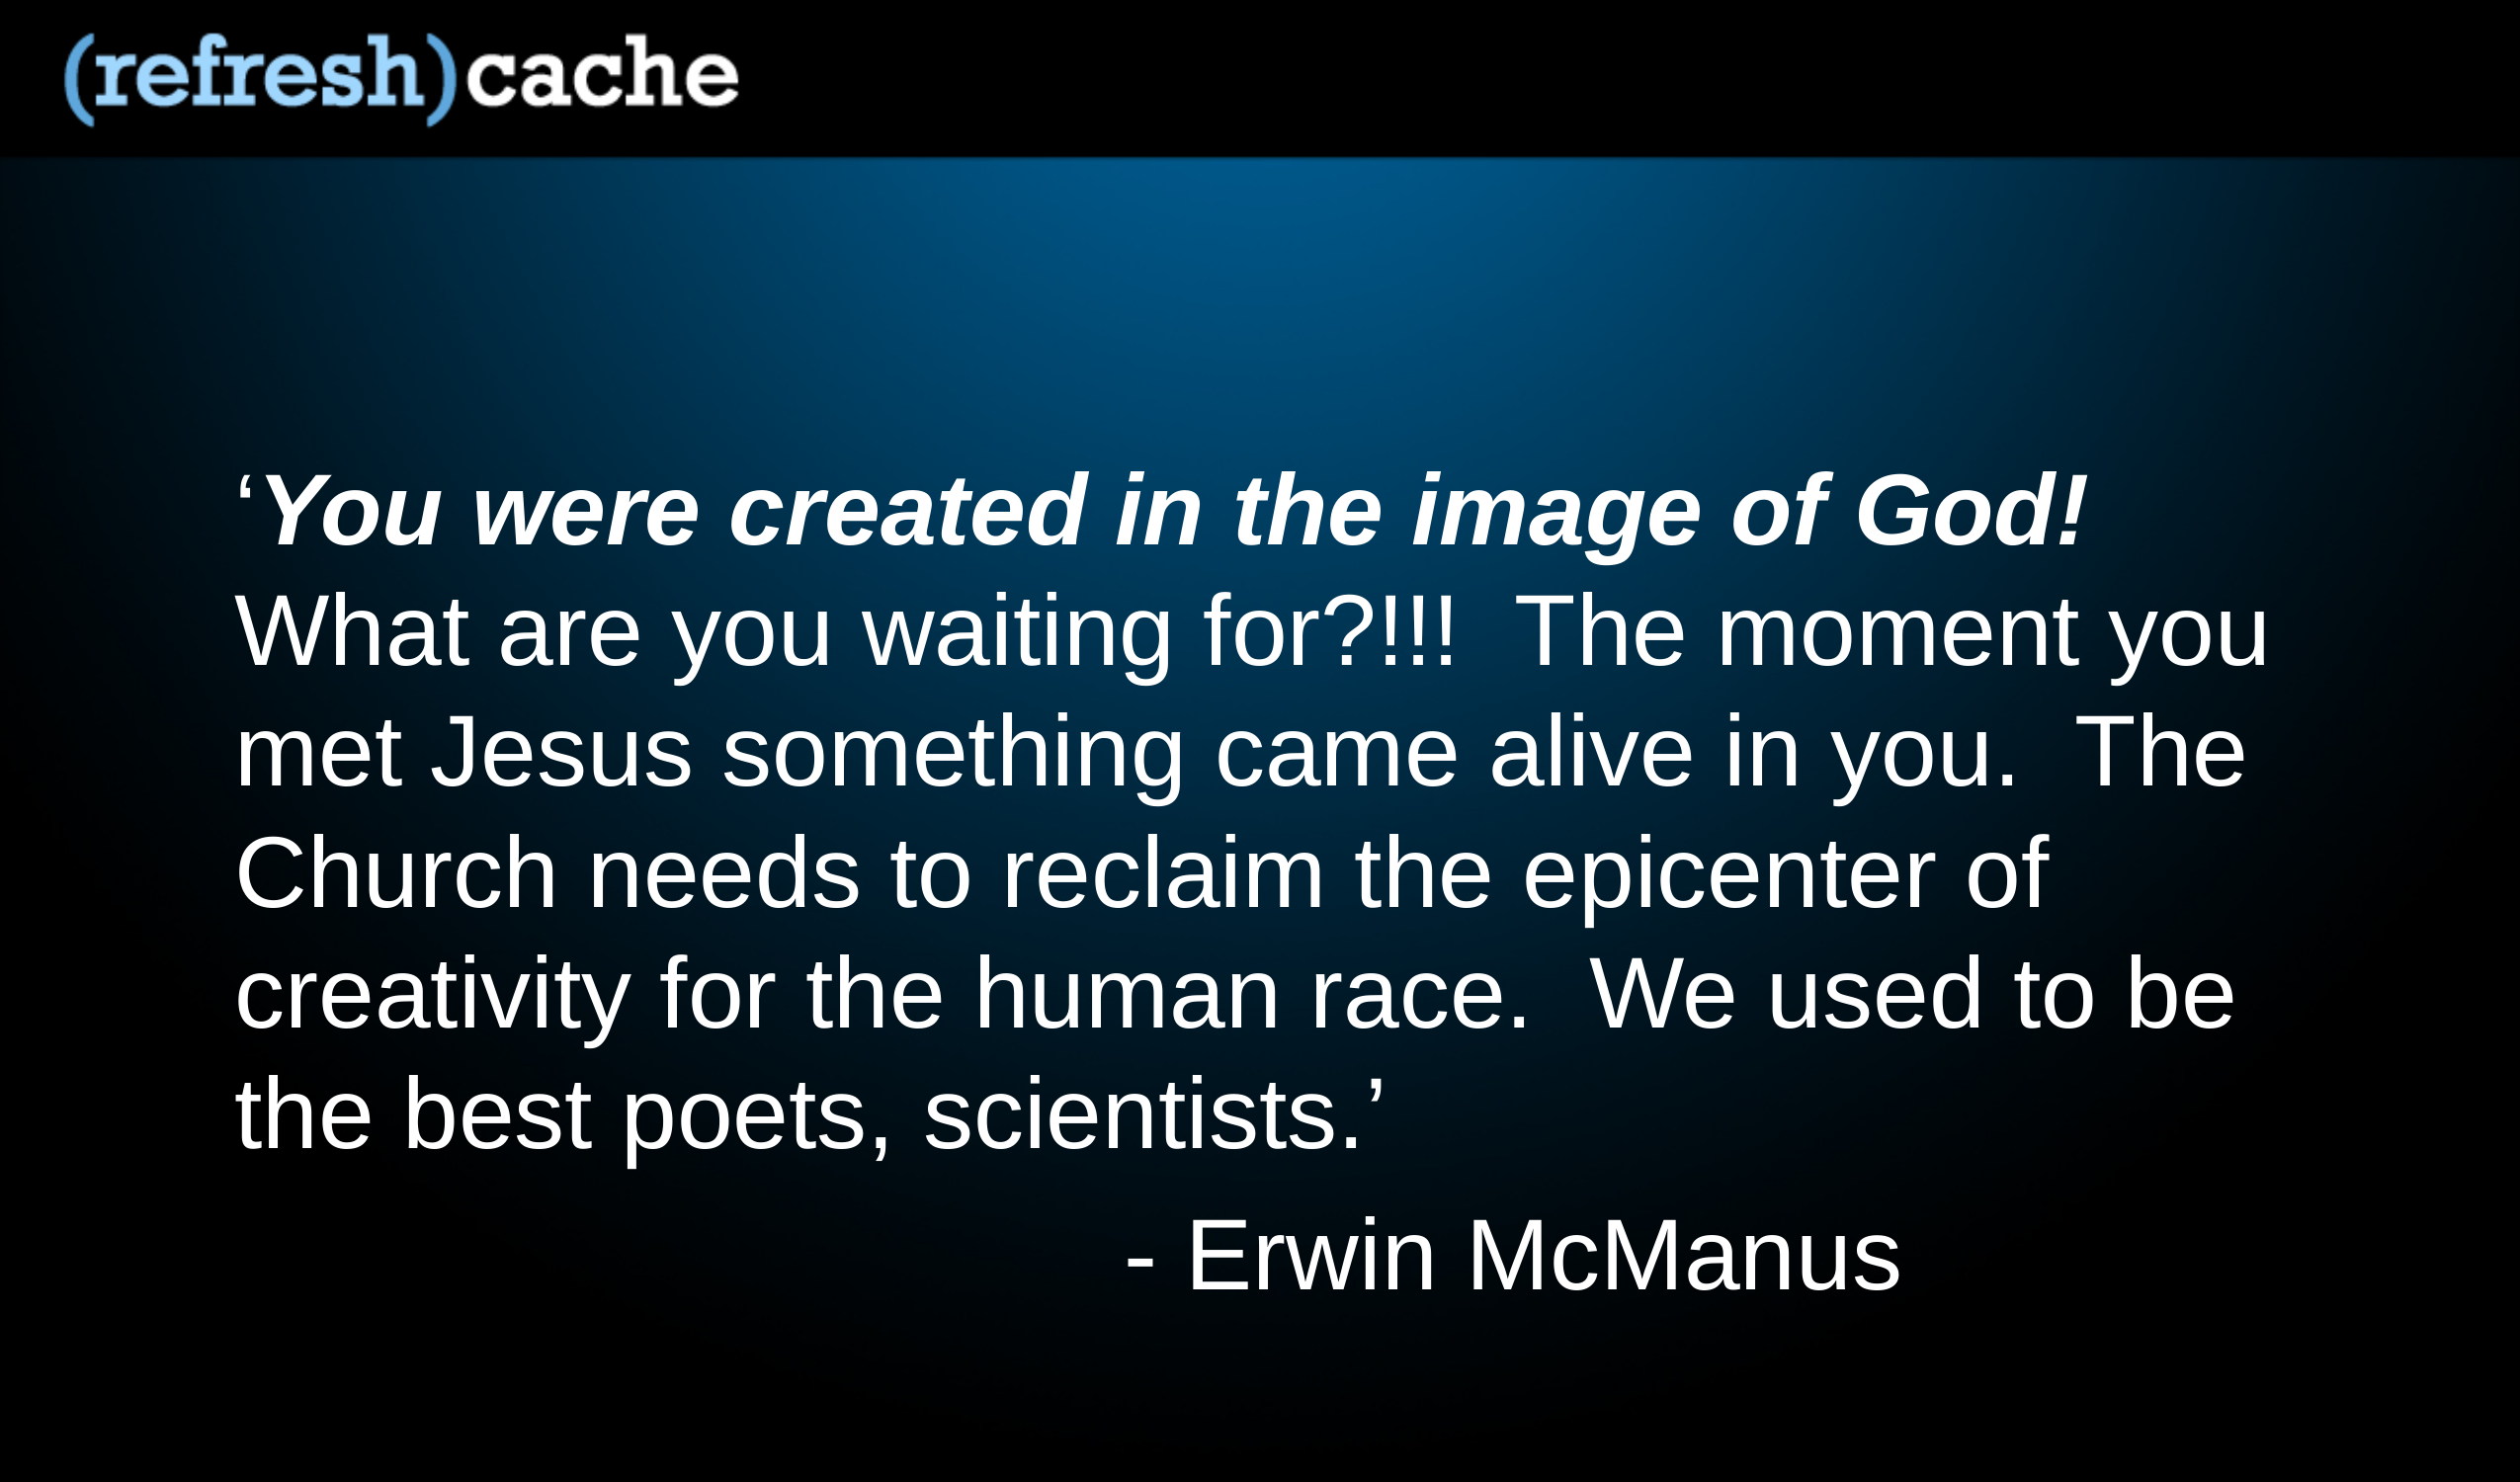

‘You were created in the image of God!  What are you waiting for?!!!  The moment you met Jesus something came alive in you.  The Church needs to reclaim the epicenter of creativity for the human race.  We used to be the best poets, scientists.’
							- Erwin McManus